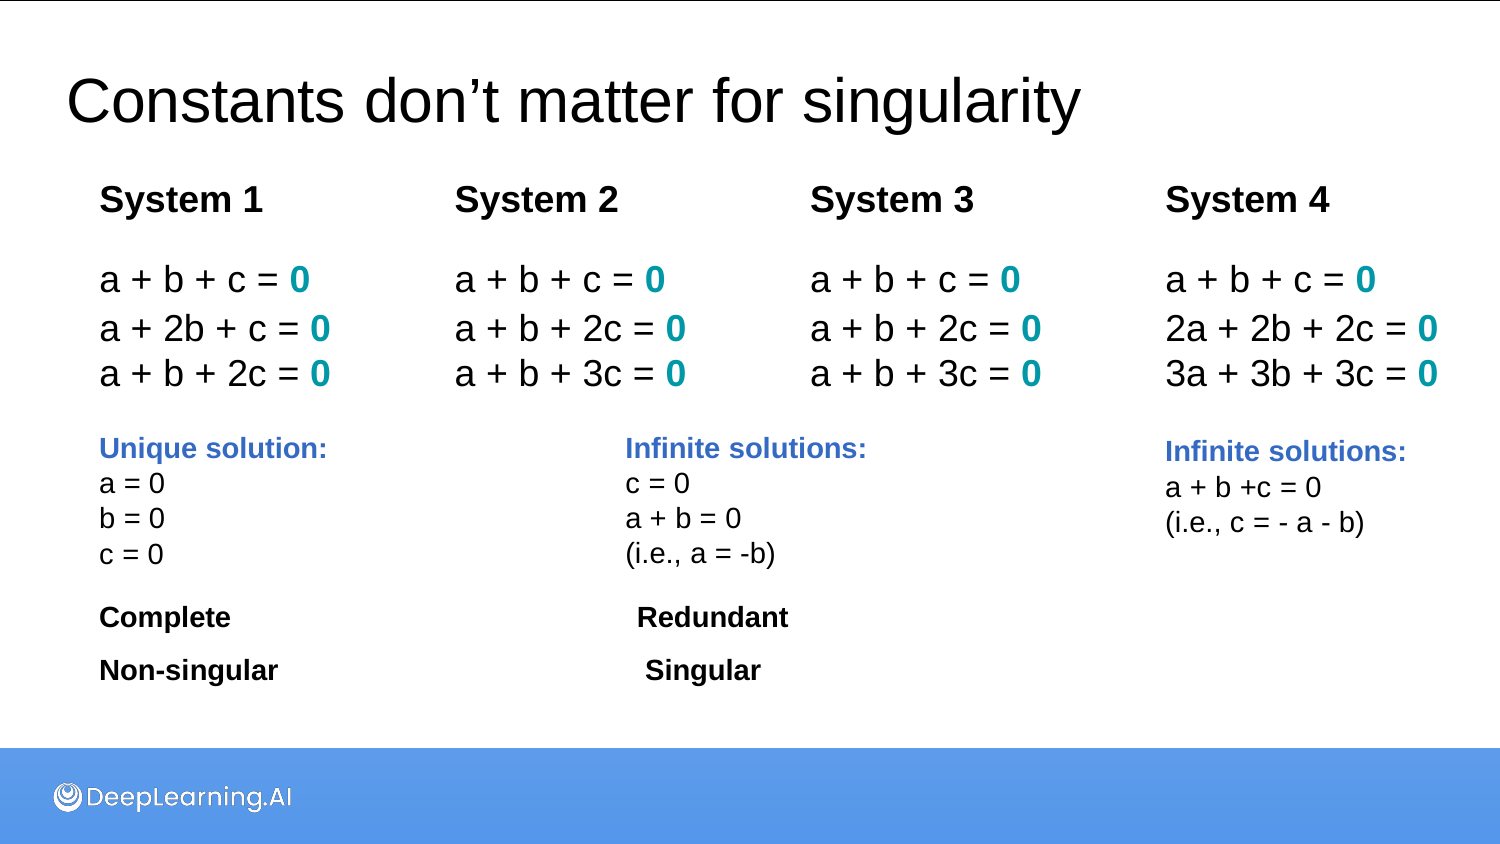

# Constants don’t matter for singularity
| System 1 | System 2 | System 3 | System 4 |
| --- | --- | --- | --- |
| a + b + c = 0 | a + b + c = 0 | a + b + c = 0 | a + b + c = 0 |
| a + 2b + c = 0 | a + b + 2c = 0 | a + b + 2c = 0 | 2a + 2b + 2c = 0 |
| a + b + 2c = 0 | a + b + 3c = 0 | a + b + 3c = 0 | 3a + 3b + 3c = 0 |
Unique solution:
a = 0
b = 0
c = 0
Infinite solutions:
c = 0
a + b = 0  (i.e., a = -b)
Infinite solutions:
a + b +c = 0  (i.e., c = - a - b)
Complete  Non-singular
Redundant  Singular